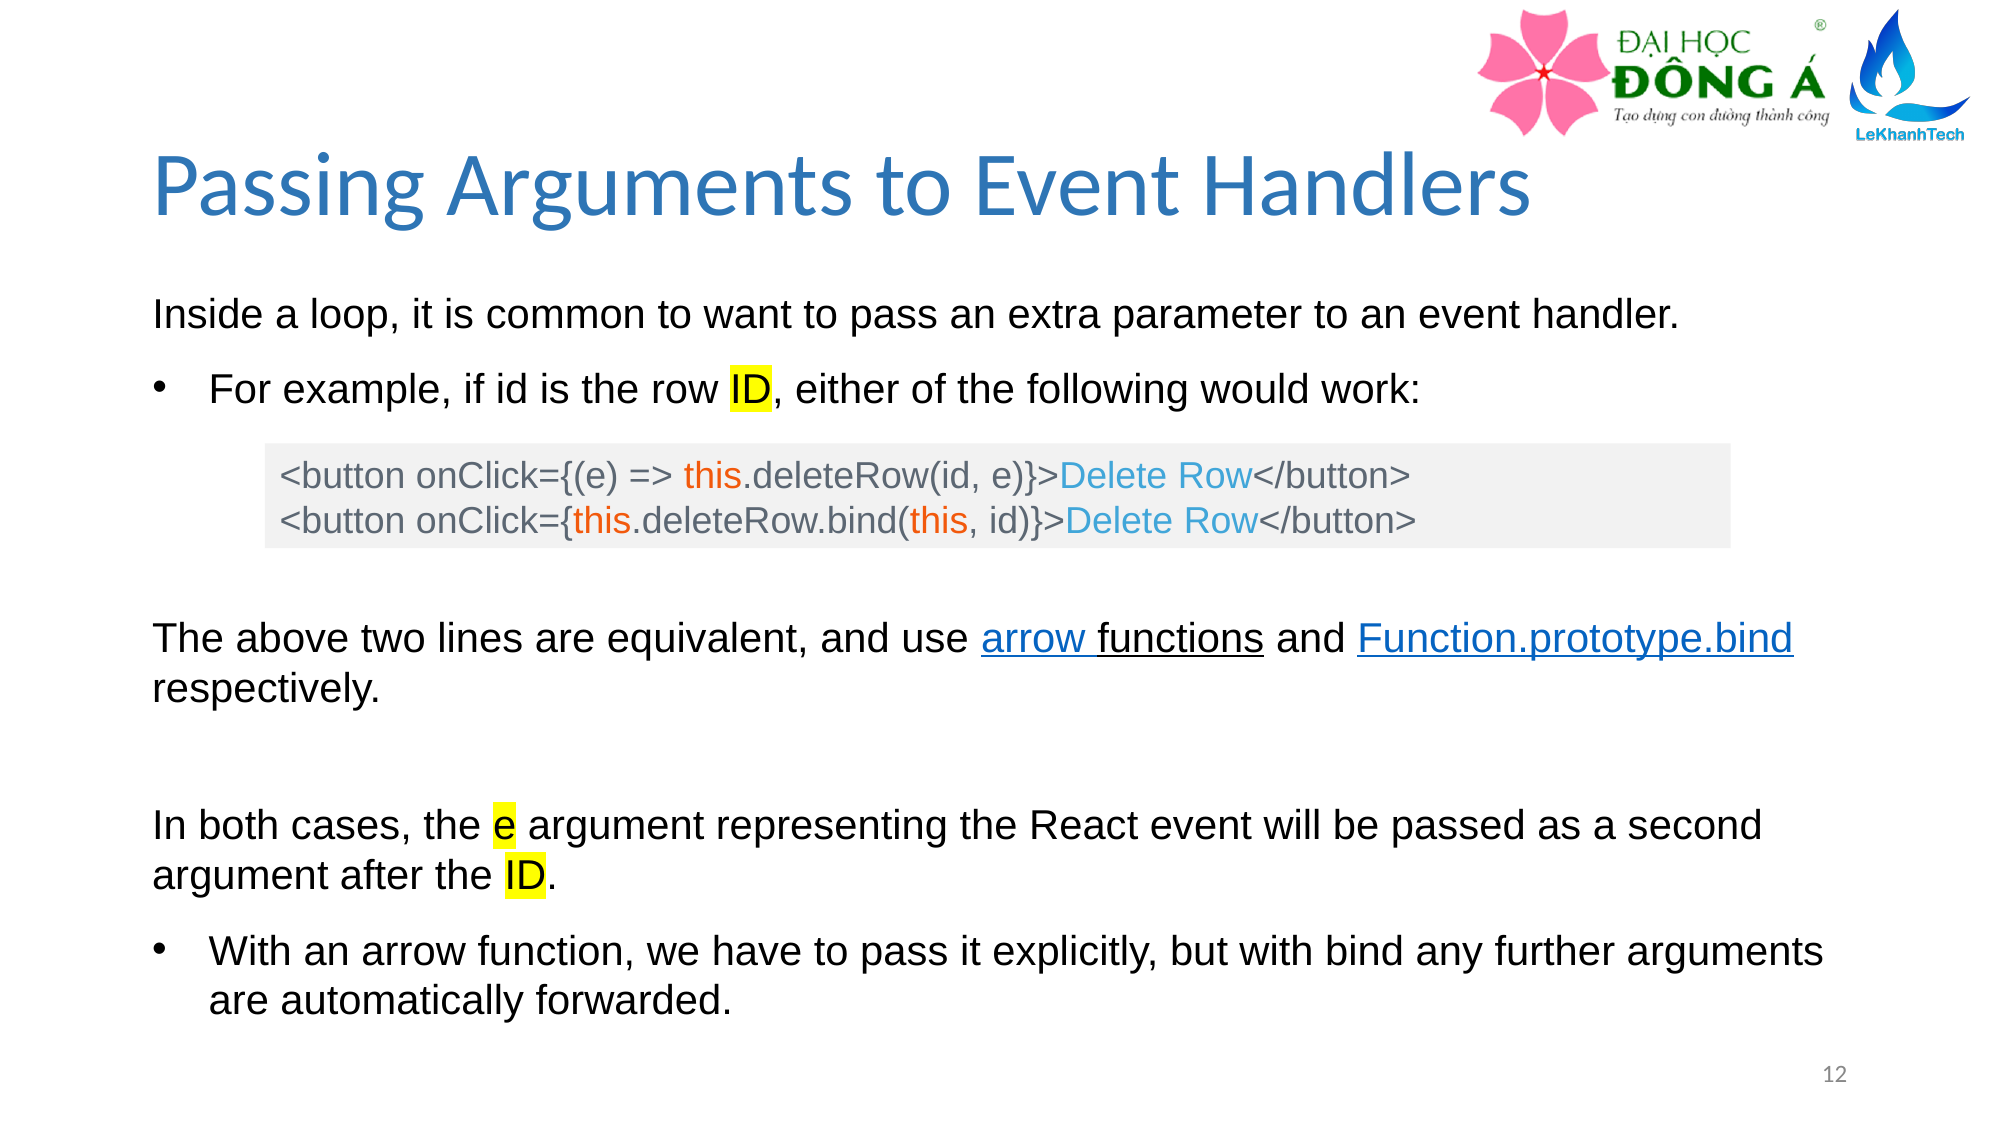

# Passing Arguments to Event Handlers
Inside a loop, it is common to want to pass an extra parameter to an event handler.
For example, if id is the row ID, either of the following would work:
<button onClick={(e) => this.deleteRow(id, e)}>Delete Row</button>
<button onClick={this.deleteRow.bind(this, id)}>Delete Row</button>
The above two lines are equivalent, and use arrow functions and Function.prototype.bind respectively.
In both cases, the e argument representing the React event will be passed as a second argument after the ID.
With an arrow function, we have to pass it explicitly, but with bind any further arguments are automatically forwarded.
12